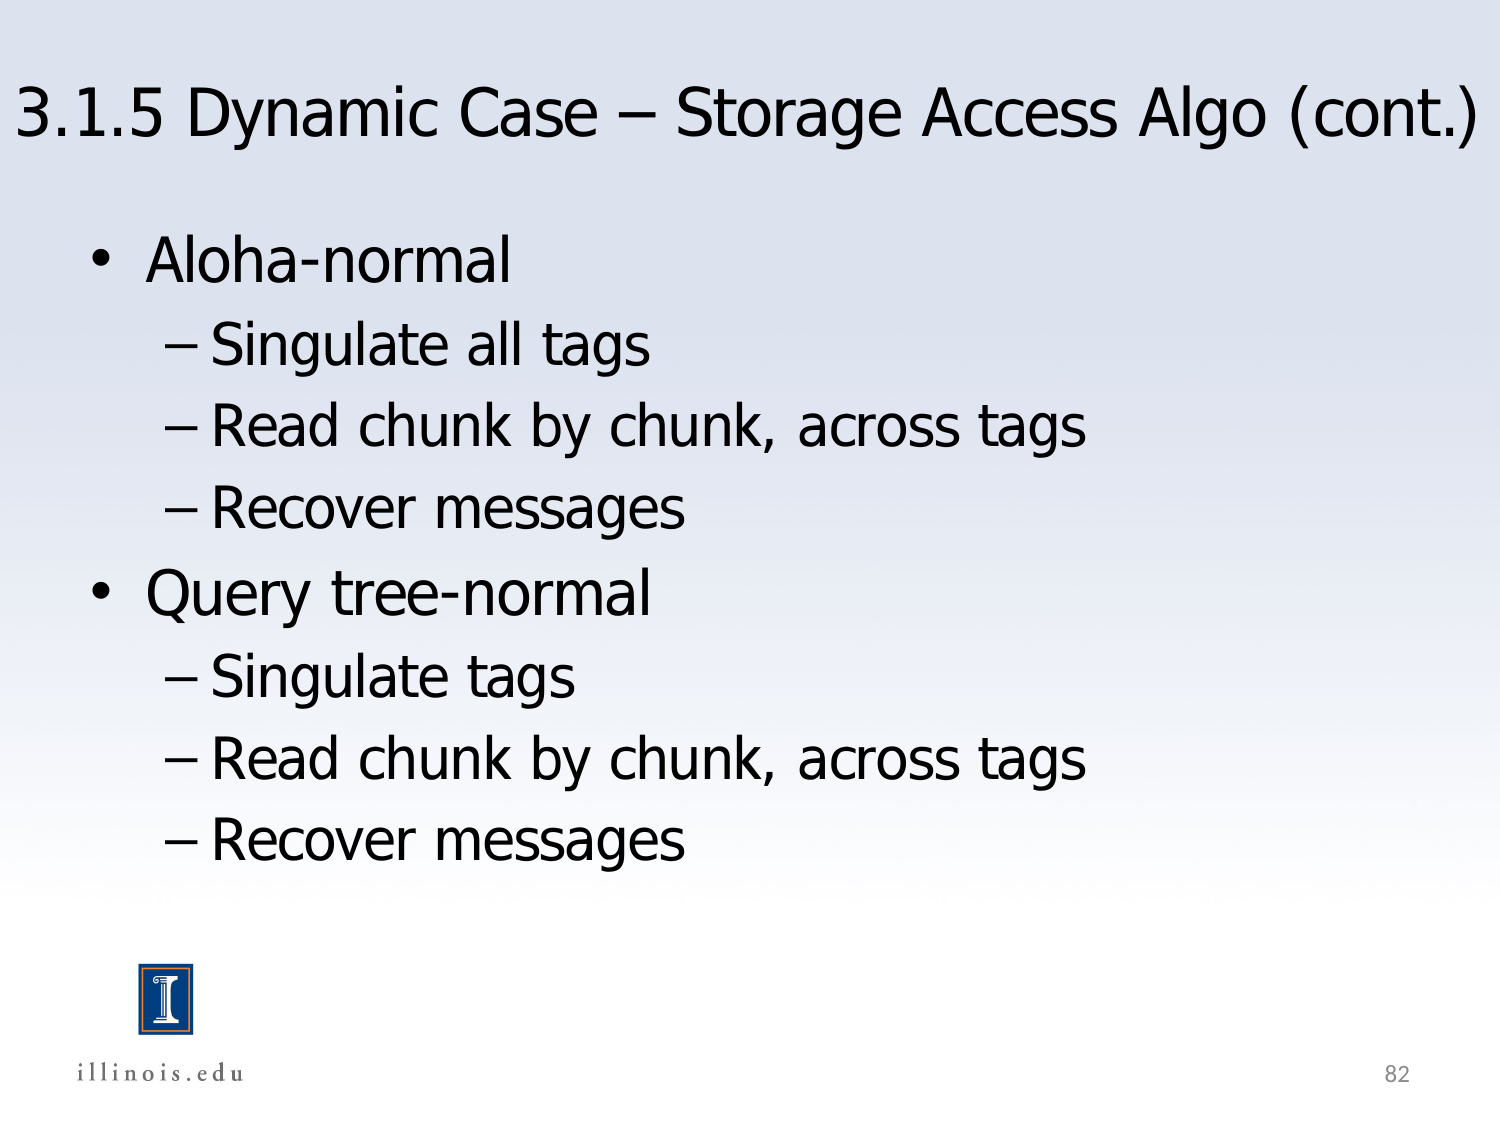

# 3.1.5 Dynamic Case – Storage Access Algo (cont.)
Aloha-normal
Singulate all tags
Read chunk by chunk, across tags
Recover messages
Query tree-normal
Singulate tags
Read chunk by chunk, across tags
Recover messages
82